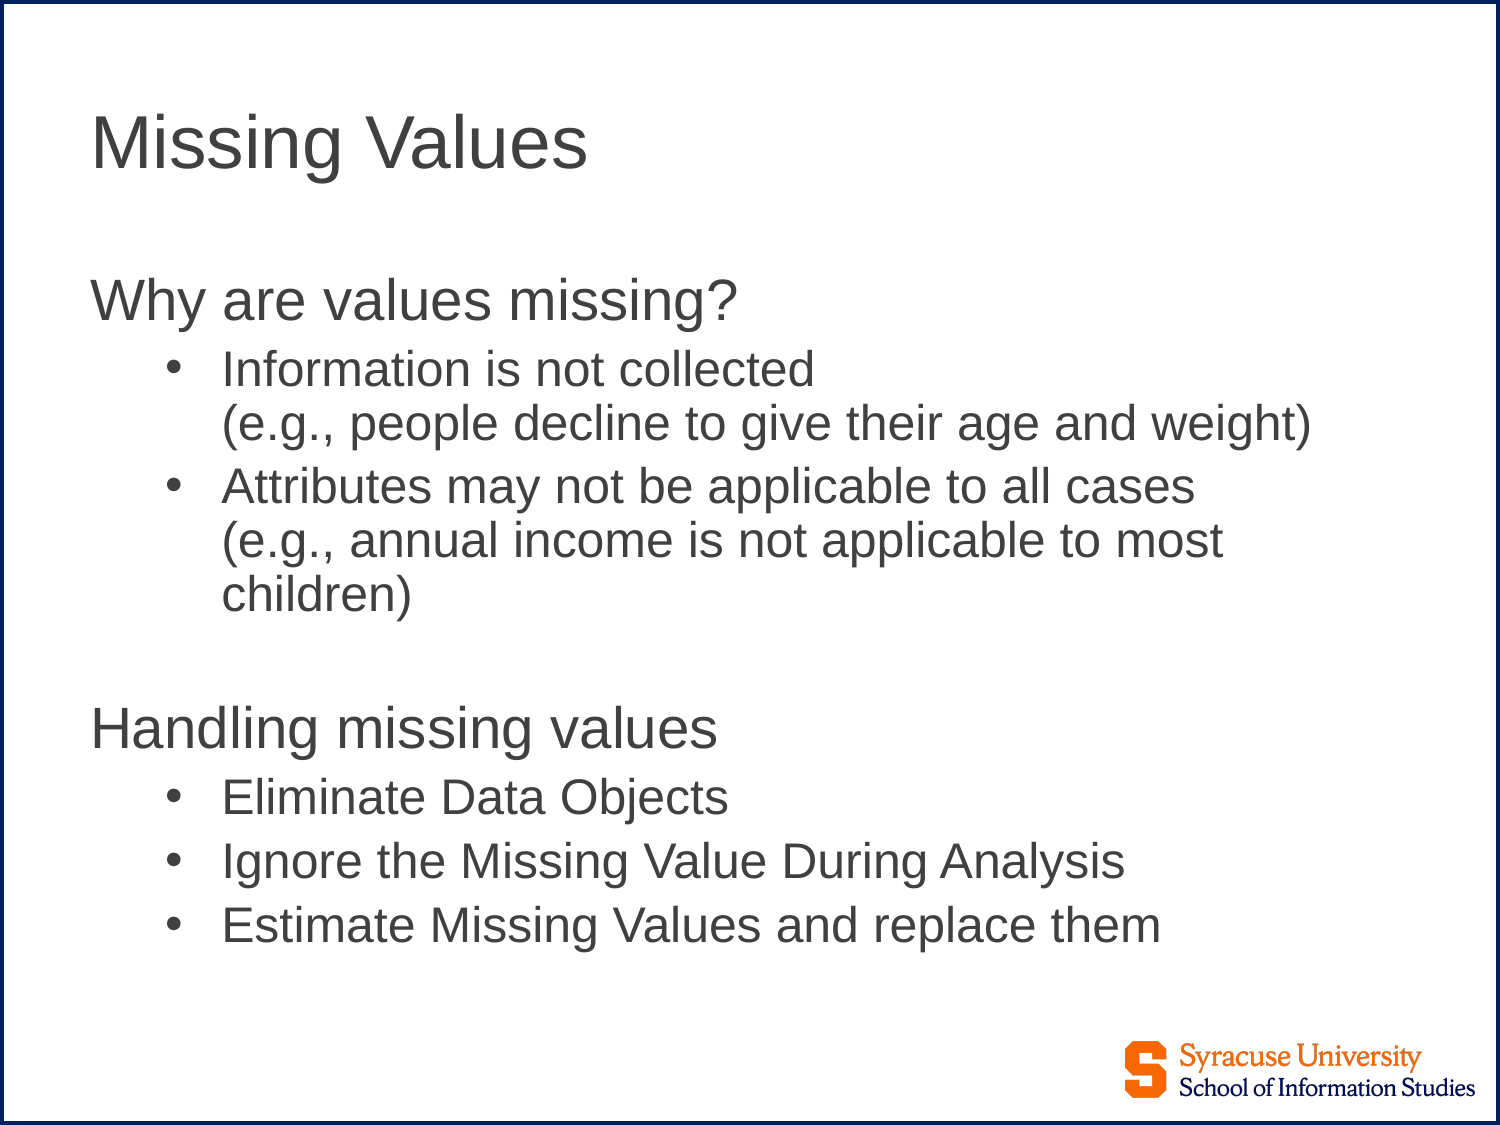

# Missing Values
Why are values missing?
Information is not collected
(e.g., people decline to give their age and weight)
Attributes may not be applicable to all cases
(e.g., annual income is not applicable to most children)

Handling missing values
Eliminate Data Objects
Ignore the Missing Value During Analysis
Estimate Missing Values and replace them